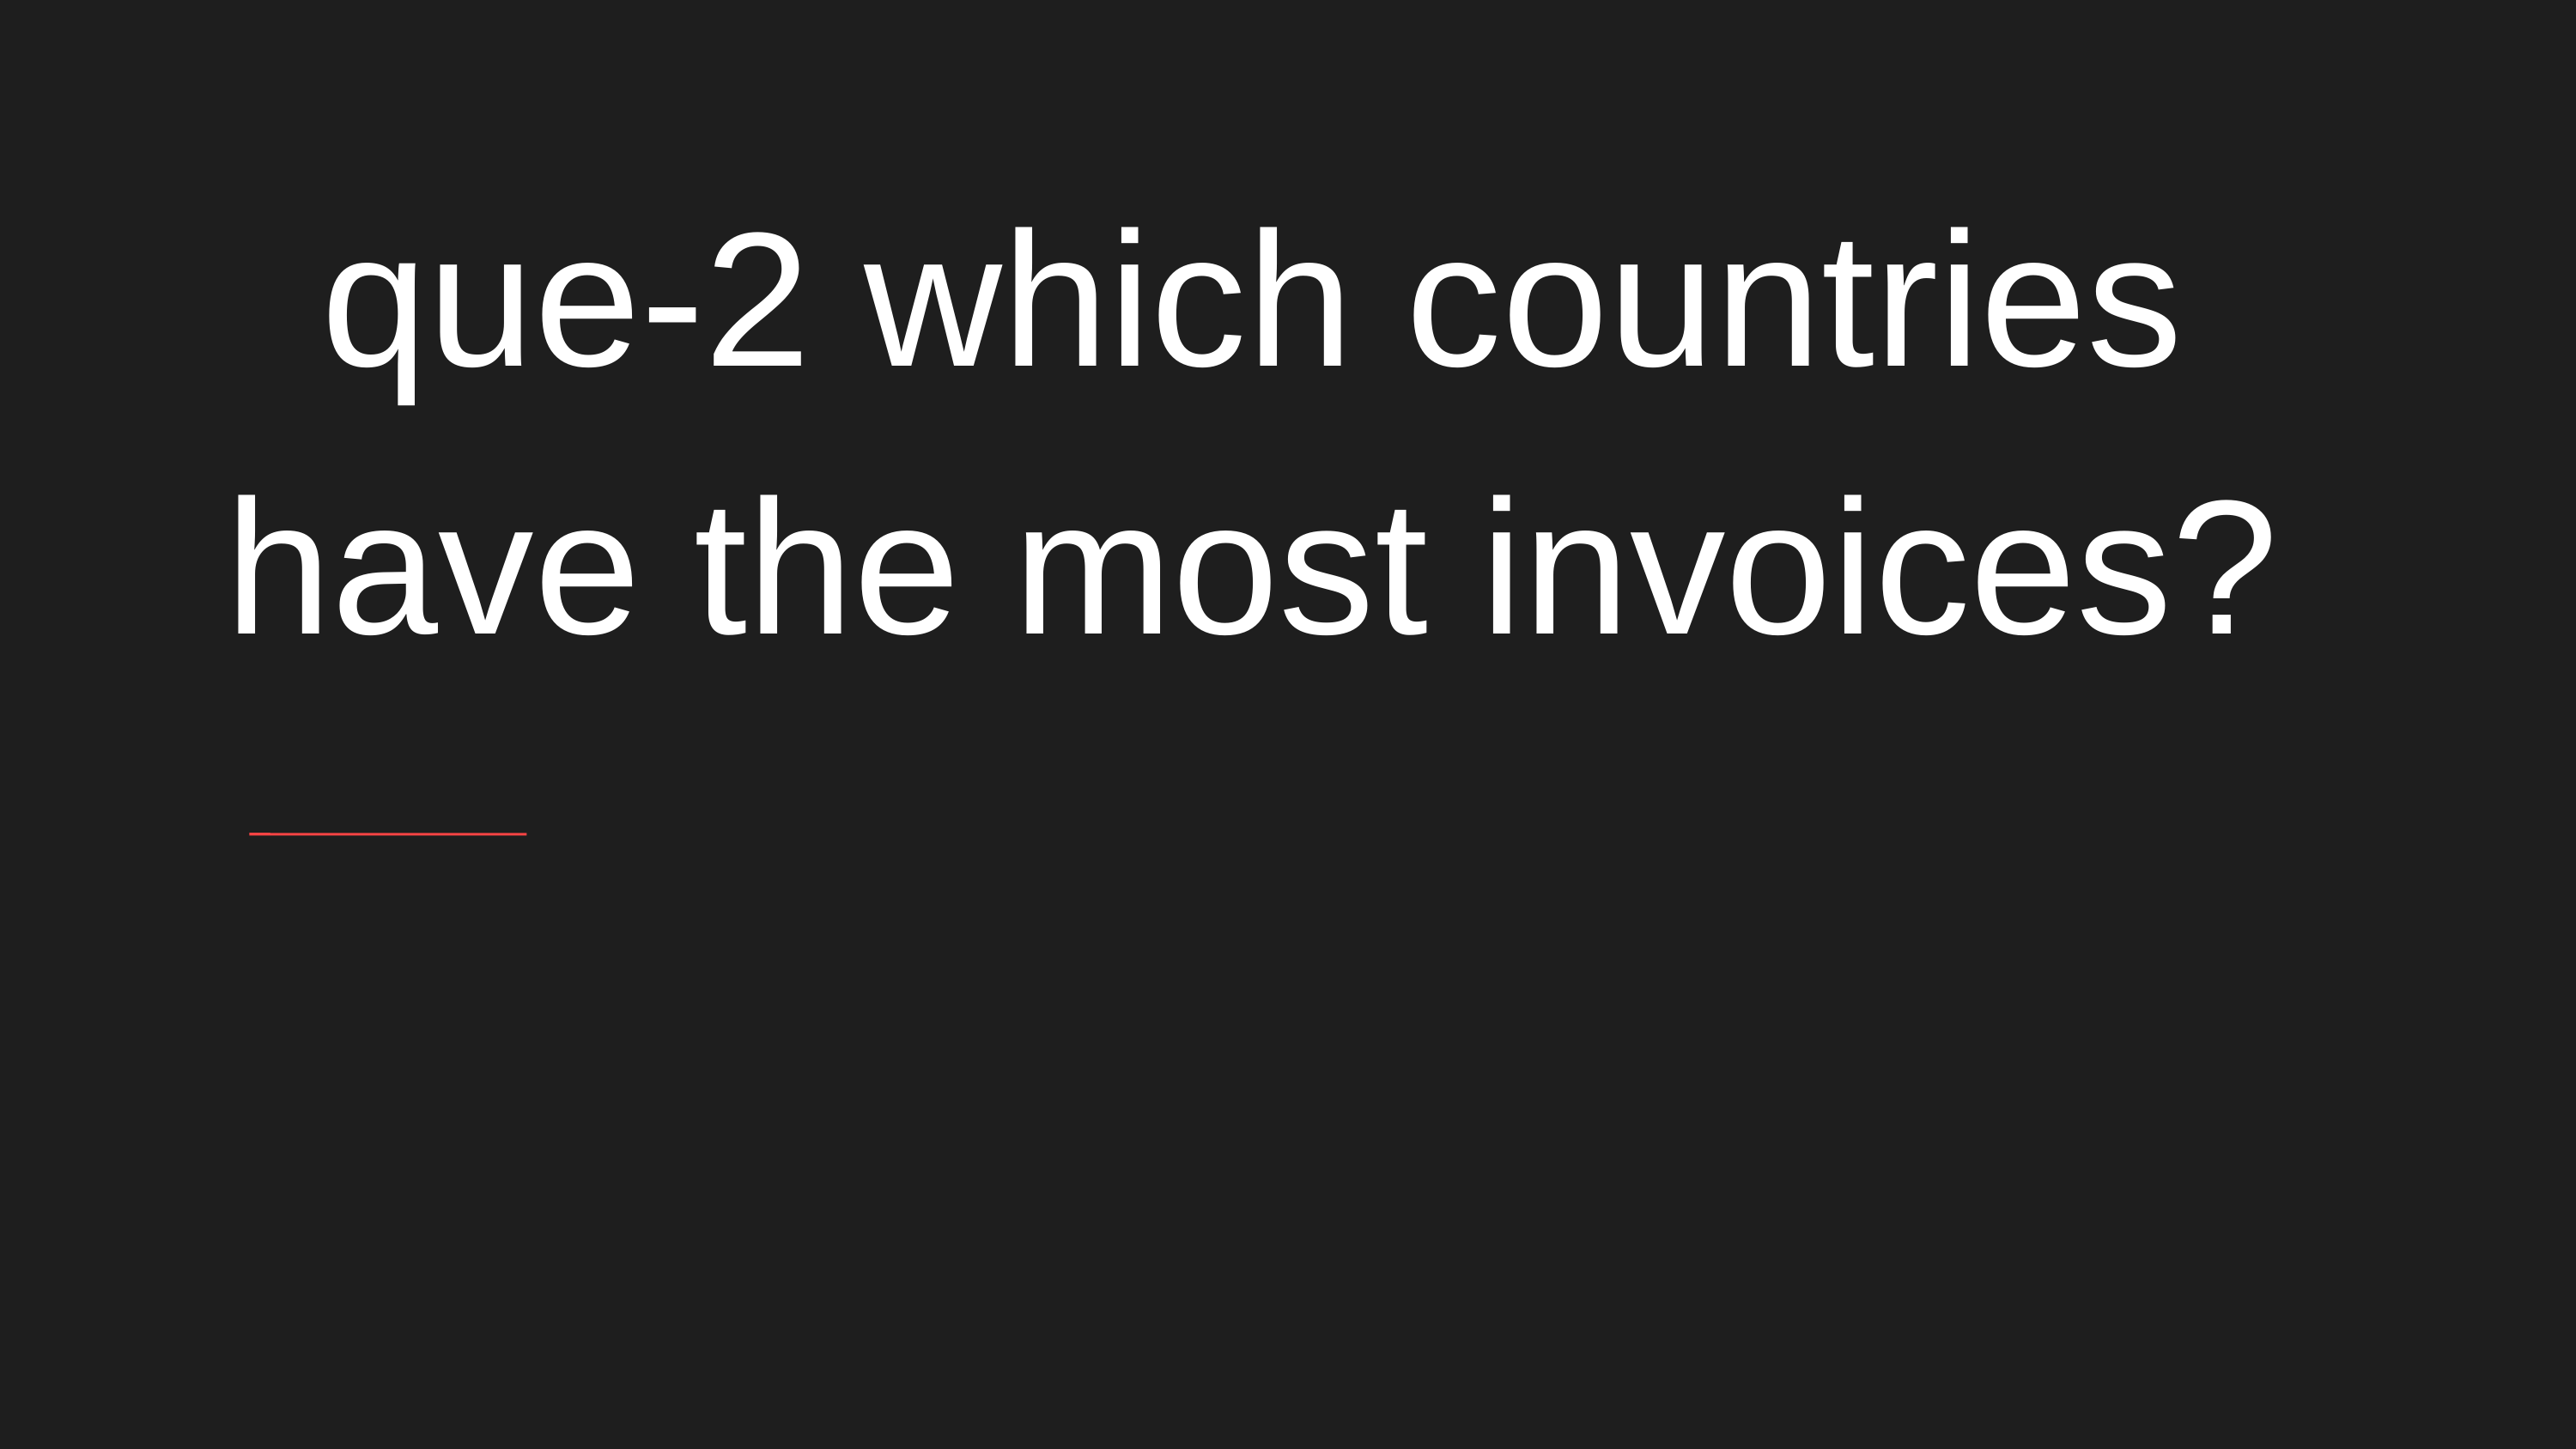

que-2 which countries have the most invoices?